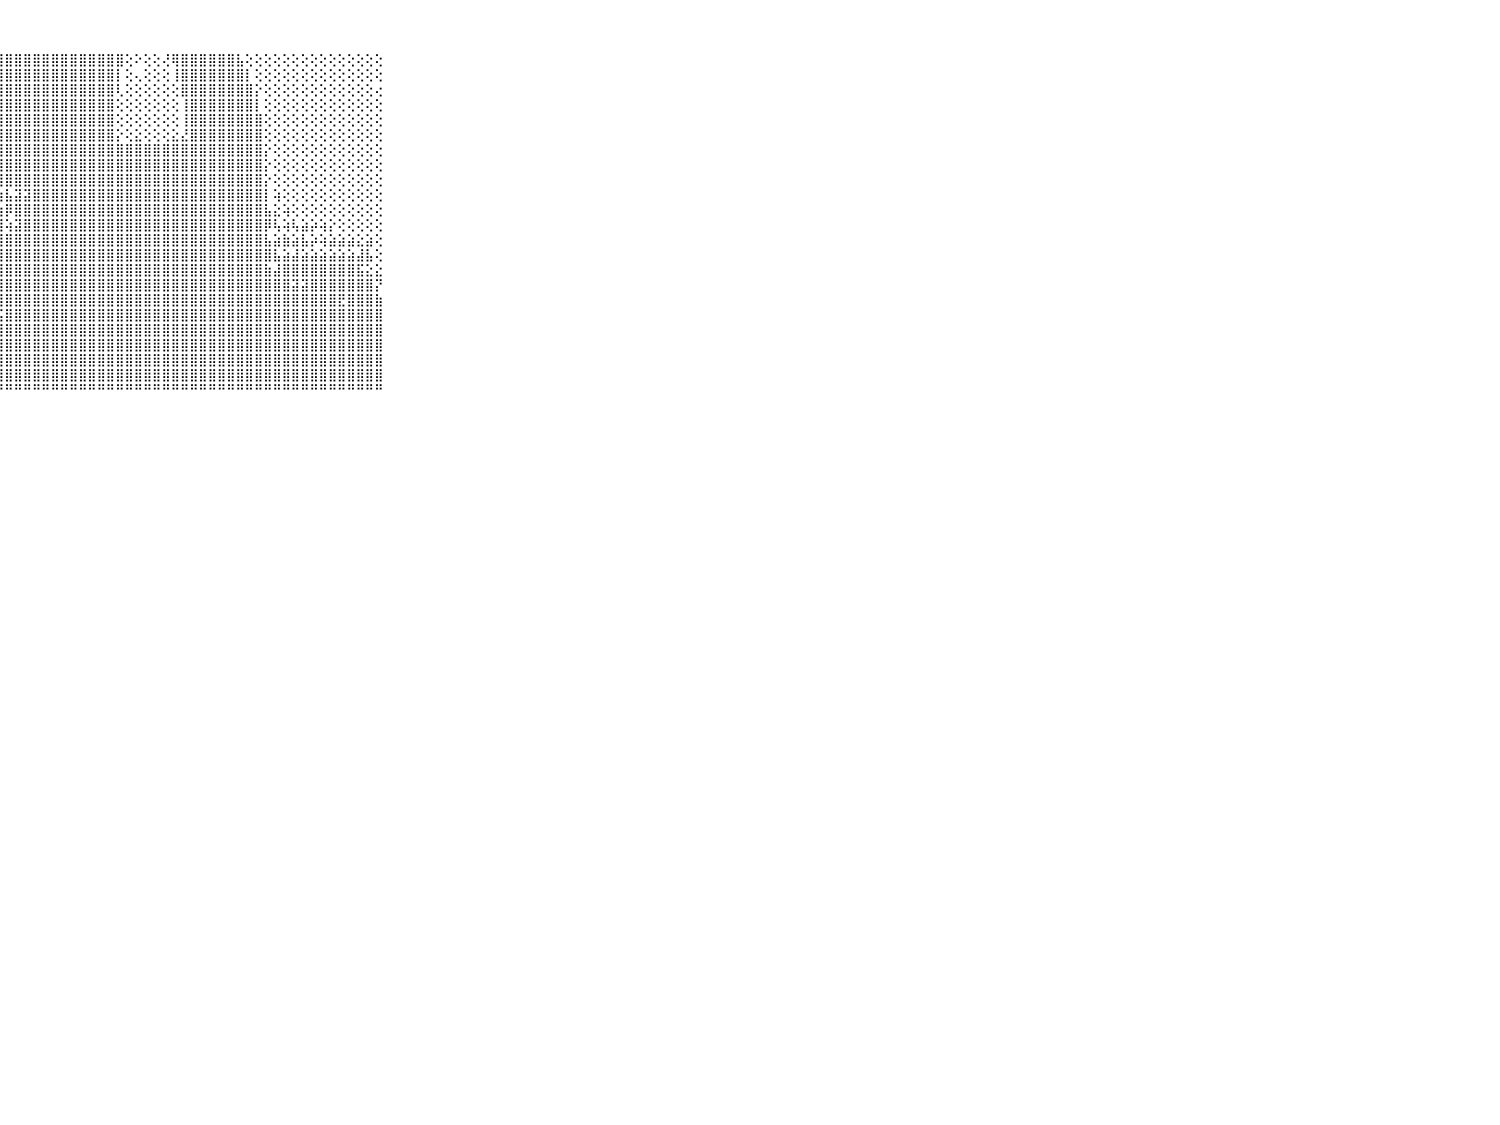

⠀⠀⠀⠀⠀⠀⠀⠀⠀⠀⠀⣿⣿⣿⣿⣿⣿⣿⣿⣿⣿⣿⣿⣿⣿⣿⣿⣿⣿⣿⣿⣿⣿⣿⣿⣿⣿⣿⣿⣿⣿⢕⠕⢕⢕⢜⢿⣿⣿⣿⣿⣿⣿⣧⢕⢕⢕⢕⢕⢕⢕⢕⢕⢕⢕⢕⢕⢕⢕⠀⠀⠀⠀⠀⠀⠀⠀⠀⠀⠀⠀
⠀⠀⠀⠀⠀⠀⠀⠀⠀⠀⠀⣿⣿⣿⣿⣿⣿⣿⣿⣿⣿⣿⣿⣿⣿⣿⣿⣿⣿⣿⣿⣿⣿⣿⣿⣿⣿⣿⣿⣿⡇⢕⢄⢕⢕⢕⢸⣿⣿⣿⣿⣿⣿⣿⡇⢕⢕⢕⢕⢕⢕⢕⢕⢕⢕⢕⢕⢕⢕⠀⠀⠀⠀⠀⠀⠀⠀⠀⠀⠀⠀
⠀⠀⠀⠀⠀⠀⠀⠀⠀⠀⠀⣿⣿⣿⣿⣿⣿⣿⣿⣿⣿⣿⣿⣿⣿⣿⣿⣿⣿⣿⣿⣿⣿⣿⣿⣿⣿⣿⣿⣿⢇⢕⢕⢕⢕⢕⢕⣿⣿⣿⣿⣿⣿⣿⣿⡕⢕⢕⢕⢕⢕⢕⢕⢕⢕⢕⢕⢕⢔⠀⠀⠀⠀⠀⠀⠀⠀⠀⠀⠀⠀
⠀⠀⠀⠀⠀⠀⠀⠀⠀⠀⠀⣿⣿⣿⣿⣿⣿⣿⣿⣿⣿⣿⣿⣿⣿⣿⣿⣿⣿⣿⣿⣿⣿⣿⣿⣿⣿⣿⣿⣿⢕⢕⢕⢕⢕⢕⢕⢸⣿⣿⣿⣿⣿⣿⣿⡇⢕⢕⢕⢕⢕⢕⢕⢕⢕⢕⢕⢕⢕⠀⠀⠀⠀⠀⠀⠀⠀⠀⠀⠀⠀
⠀⠀⠀⠀⠀⠀⠀⠀⠀⠀⠀⣿⣿⣿⣿⣿⣿⣿⣿⣿⣿⣿⣿⣿⣿⣿⣿⣿⣿⣿⣿⣿⣿⣿⣿⣿⣿⣿⣿⣿⢕⢕⢕⢕⢕⢕⢕⢸⣿⣿⣿⣿⣿⣿⣿⣿⢕⢕⢕⢕⢕⢕⢕⢕⢕⢕⢕⢕⢕⠀⠀⠀⠀⠀⠀⠀⠀⠀⠀⠀⠀
⠀⠀⠀⠀⠀⠀⠀⠀⠀⠀⠀⣿⣿⣿⣿⣿⣿⣿⣿⣿⣿⣿⣿⣿⣿⣿⣿⣿⣿⣿⣿⣿⣿⣿⣿⣿⣿⣿⣿⣿⡕⢕⣕⢕⢕⢕⣕⣜⣿⣿⣿⣿⣿⣿⣿⣿⢕⢕⢕⢕⢕⢕⢕⢕⢕⢕⢕⢕⢕⠀⠀⠀⠀⠀⠀⠀⠀⠀⠀⠀⠀
⠀⠀⠀⠀⠀⠀⠀⠀⠀⠀⠀⣿⣿⣿⣿⣿⣿⣿⣿⣿⣿⣿⣿⣿⣿⣿⣿⣿⣿⣿⣿⣿⣿⣿⣿⣿⣿⣿⣿⣿⣿⣿⣿⣿⣿⣿⣿⣿⣿⣿⣿⣿⣿⣿⣿⣿⡕⢕⢕⢕⢕⢕⢕⢕⢕⢕⢕⢕⢕⠀⠀⠀⠀⠀⠀⠀⠀⠀⠀⠀⠀
⠀⠀⠀⠀⠀⠀⠀⠀⠀⠀⠀⣿⣿⣿⣿⣿⣿⣿⣿⣿⡿⢿⢿⣿⣿⣿⣿⣿⣿⣿⣿⣿⣿⣿⣿⣿⣿⣿⣿⣿⣿⣿⣿⣿⣿⣿⣿⣿⣿⣿⣿⣿⣿⣿⣿⣿⡕⢕⢕⢕⢕⢕⢕⢕⢕⢕⢕⢕⢕⠀⠀⠀⠀⠀⠀⠀⠀⠀⠀⠀⠀
⠀⠀⠀⠀⠀⠀⠀⠀⠀⠀⠀⣿⣿⣿⣿⣿⢟⠛⠙⠑⠑⢔⡕⠕⢜⢻⣿⢿⣿⣿⣿⣿⣿⣿⣿⣿⣿⣿⣿⣿⣿⣿⣿⣿⣿⣿⣿⣿⣿⣿⣿⣿⣿⣿⣿⣿⡕⢕⢕⢕⢕⢕⢕⢕⢕⢕⢕⢕⢕⠀⠀⠀⠀⠀⠀⠀⠀⠀⠀⠀⠀
⠀⠀⠀⠀⠀⠀⠀⠀⠀⠀⠀⣿⣿⢟⢝⢅⠀⢄⢀⢀⢕⣕⡱⢥⢵⡯⢼⢷⣧⣽⣽⣿⣿⣿⣿⣿⣿⣿⣿⣿⣿⣿⣿⣿⣿⣿⣿⣿⣿⣿⣿⣿⣿⣿⣿⣿⡇⢵⢕⢕⢕⢕⢕⢕⢕⢕⢕⢕⢕⠀⠀⠀⠀⠀⠀⠀⠀⠀⠀⠀⠀
⠀⠀⠀⠀⠀⠀⠀⠀⠀⠀⠀⣿⢟⢕⡕⢔⢔⣧⡕⠜⠟⢙⠅⢁⢁⢕⣧⣵⡿⣿⣿⣿⣿⣿⣿⣿⣿⣿⣿⣿⣿⣿⣿⣿⣿⣿⣿⣿⣿⣿⣿⣿⣿⣿⣿⣿⣧⣕⢵⢕⢕⢕⢕⢕⢕⢕⢕⢕⢕⠀⠀⠀⠀⠀⠀⠀⠀⠀⠀⠀⠀
⠀⠀⠀⠀⠀⠀⠀⠀⠀⠀⠀⡇⢔⢺⡹⢕⡕⢝⢕⢕⢕⢇⢔⢅⢔⢜⣸⣿⢵⣽⣿⣿⣿⣿⣿⣿⣿⣿⣿⣿⣿⣿⣿⣿⣿⣿⣿⣿⣿⣿⣿⣿⣿⣿⣿⣿⡿⢧⢵⢧⣵⡵⢵⡕⢕⢕⢕⢕⢕⠀⠀⠀⠀⠀⠀⠀⠀⠀⠀⠀⠀
⠀⠀⠀⠀⠀⠀⠀⠀⠀⠀⠀⡏⢕⢕⢜⣿⣿⣿⣷⣾⣿⣷⣷⣧⣼⣾⣿⣿⣿⣿⣿⣿⣿⣿⣿⣿⣿⣿⣿⣿⣿⣿⣿⣿⣿⣿⣿⣿⣿⣿⣿⣿⣿⣿⣿⣿⣧⣵⣷⣵⣧⡵⢵⣵⣵⣵⣕⣵⢕⠀⠀⠀⠀⠀⠀⠀⠀⠀⠀⠀⠀
⠀⠀⠀⠀⠀⠀⠀⠀⠀⠀⠀⡇⢕⢕⣱⣿⣿⣿⣿⣿⣿⣿⣿⣿⣿⣿⣿⣿⣿⣿⣿⣿⣿⣿⣿⣿⣿⣿⣿⣿⣿⣿⣿⣿⣿⣿⣿⣿⣿⣿⣿⣿⣿⣿⣿⣿⣿⣧⣵⣼⣵⣵⣵⣵⣵⣵⣼⣧⢕⠀⠀⠀⠀⠀⠀⠀⠀⠀⠀⠀⠀
⠀⠀⠀⠀⠀⠀⠀⠀⠀⠀⠀⢕⢅⢕⣿⣿⣿⣿⣿⣿⣿⣿⣿⣿⣿⣿⣿⣿⣿⣿⣿⣿⣿⣿⣿⣿⣿⣿⣿⣿⣿⣿⣿⣿⣿⣿⣿⣿⣿⣿⣿⣿⣿⣿⣿⣿⣷⣼⣿⣿⣿⣿⣿⣿⣿⣿⣯⣕⣕⠀⠀⠀⠀⠀⠀⠀⠀⠀⠀⠀⠀
⠀⠀⠀⠀⠀⠀⠀⠀⠀⠀⠀⢕⢕⢜⣿⣿⣿⣿⣿⣿⣿⣿⣿⣿⣿⣿⣿⣿⣿⣿⣿⣿⣿⣿⣿⣿⣿⣿⣿⣿⣿⣿⣿⣿⣿⣿⣿⣿⣿⣿⣿⣿⣿⣿⣿⣿⣿⣿⣿⣽⣽⣿⣿⣿⣿⣿⣿⣿⡝⠀⠀⠀⠀⠀⠀⠀⠀⠀⠀⠀⠀
⠀⠀⠀⠀⠀⠀⠀⠀⠀⠀⠀⣇⢕⢸⣿⣿⣿⣿⣿⣿⣿⣿⣿⣿⣿⣿⣿⣿⣿⣿⣿⣿⣿⣿⣿⣿⣿⣿⣿⣿⣿⣿⣿⣿⣿⣿⣿⣿⣿⣿⣿⣿⣿⣿⣿⣿⣿⣿⣿⣿⣿⣿⣿⣿⣟⣿⣿⣿⣷⠀⠀⠀⠀⠀⠀⠀⠀⠀⠀⠀⠀
⠀⠀⠀⠀⠀⠀⠀⠀⠀⠀⠀⣿⣷⣿⣿⣿⣿⣿⣷⣷⣿⣿⣿⣿⣿⣿⣿⣯⣿⣿⣿⣿⣿⣿⣿⣿⣿⣿⣿⣿⣿⣿⣿⣿⣿⣿⣿⣿⣿⣿⣿⣿⣿⣿⣿⣿⣿⣿⣿⣿⣿⣿⣿⣿⣿⣿⣿⣿⣿⠀⠀⠀⠀⠀⠀⠀⠀⠀⠀⠀⠀
⠀⠀⠀⠀⠀⠀⠀⠀⠀⠀⠀⣿⣿⣿⣿⣿⣿⣿⣿⣿⣿⣿⣿⣿⣿⣿⣿⣿⣿⣿⣿⣿⣿⣿⣿⣿⣿⣿⣿⣿⣿⣿⣿⣿⣿⣿⣿⣿⣿⣿⣿⣿⣿⣿⣿⣿⣿⣿⣿⣿⣿⣿⣿⣿⣿⣿⣿⣿⣿⠀⠀⠀⠀⠀⠀⠀⠀⠀⠀⠀⠀
⠀⠀⠀⠀⠀⠀⠀⠀⠀⠀⠀⣿⣿⣿⣿⣿⣿⣿⣿⣿⣿⣿⣿⣿⣿⣿⣿⣿⣿⣿⣿⣿⣿⣿⣿⣿⣿⣿⣿⣿⣿⣿⣿⣿⣿⣿⣿⣿⣿⣿⣿⣿⣿⣿⣿⣿⣿⣿⣿⣿⣿⣿⣿⣿⣿⣿⣿⣿⣿⠀⠀⠀⠀⠀⠀⠀⠀⠀⠀⠀⠀
⠀⠀⠀⠀⠀⠀⠀⠀⠀⠀⠀⣿⣿⣿⣿⣿⣿⣿⣿⣿⣿⣿⣿⣟⣝⣽⣿⣿⣿⣿⣿⣿⣿⣿⣿⣿⣿⣿⣿⣿⣿⣿⣿⣿⣿⣿⣿⣿⣿⣿⣿⣿⣿⣿⣿⣿⣿⣿⣿⣿⣿⣿⣿⣿⣿⣿⣿⣿⣿⠀⠀⠀⠀⠀⠀⠀⠀⠀⠀⠀⠀
⠀⠀⠀⠀⠀⠀⠀⠀⠀⠀⠀⣿⣿⣿⣿⣿⣿⣿⣿⣿⡿⣿⣿⣿⡿⣿⣿⣿⣿⣿⣿⣿⣿⣿⣿⣿⣿⣿⣿⣿⣿⣿⣿⣿⣿⣿⣿⣿⣿⣿⣿⣿⣿⣿⣿⣿⣿⣿⣿⣿⣿⣿⣿⣿⣿⣿⣿⣿⣿⠀⠀⠀⠀⠀⠀⠀⠀⠀⠀⠀⠀
⠀⠀⠀⠀⠀⠀⠀⠀⠀⠀⠀⠛⠋⠛⠛⠛⠛⠛⠛⠛⠛⠛⠛⠛⠛⠛⠛⠛⠛⠛⠛⠛⠛⠛⠛⠛⠛⠛⠛⠛⠛⠛⠛⠛⠛⠛⠛⠛⠛⠛⠛⠛⠛⠛⠛⠛⠛⠛⠛⠛⠛⠛⠛⠛⠛⠛⠛⠛⠛⠀⠀⠀⠀⠀⠀⠀⠀⠀⠀⠀⠀